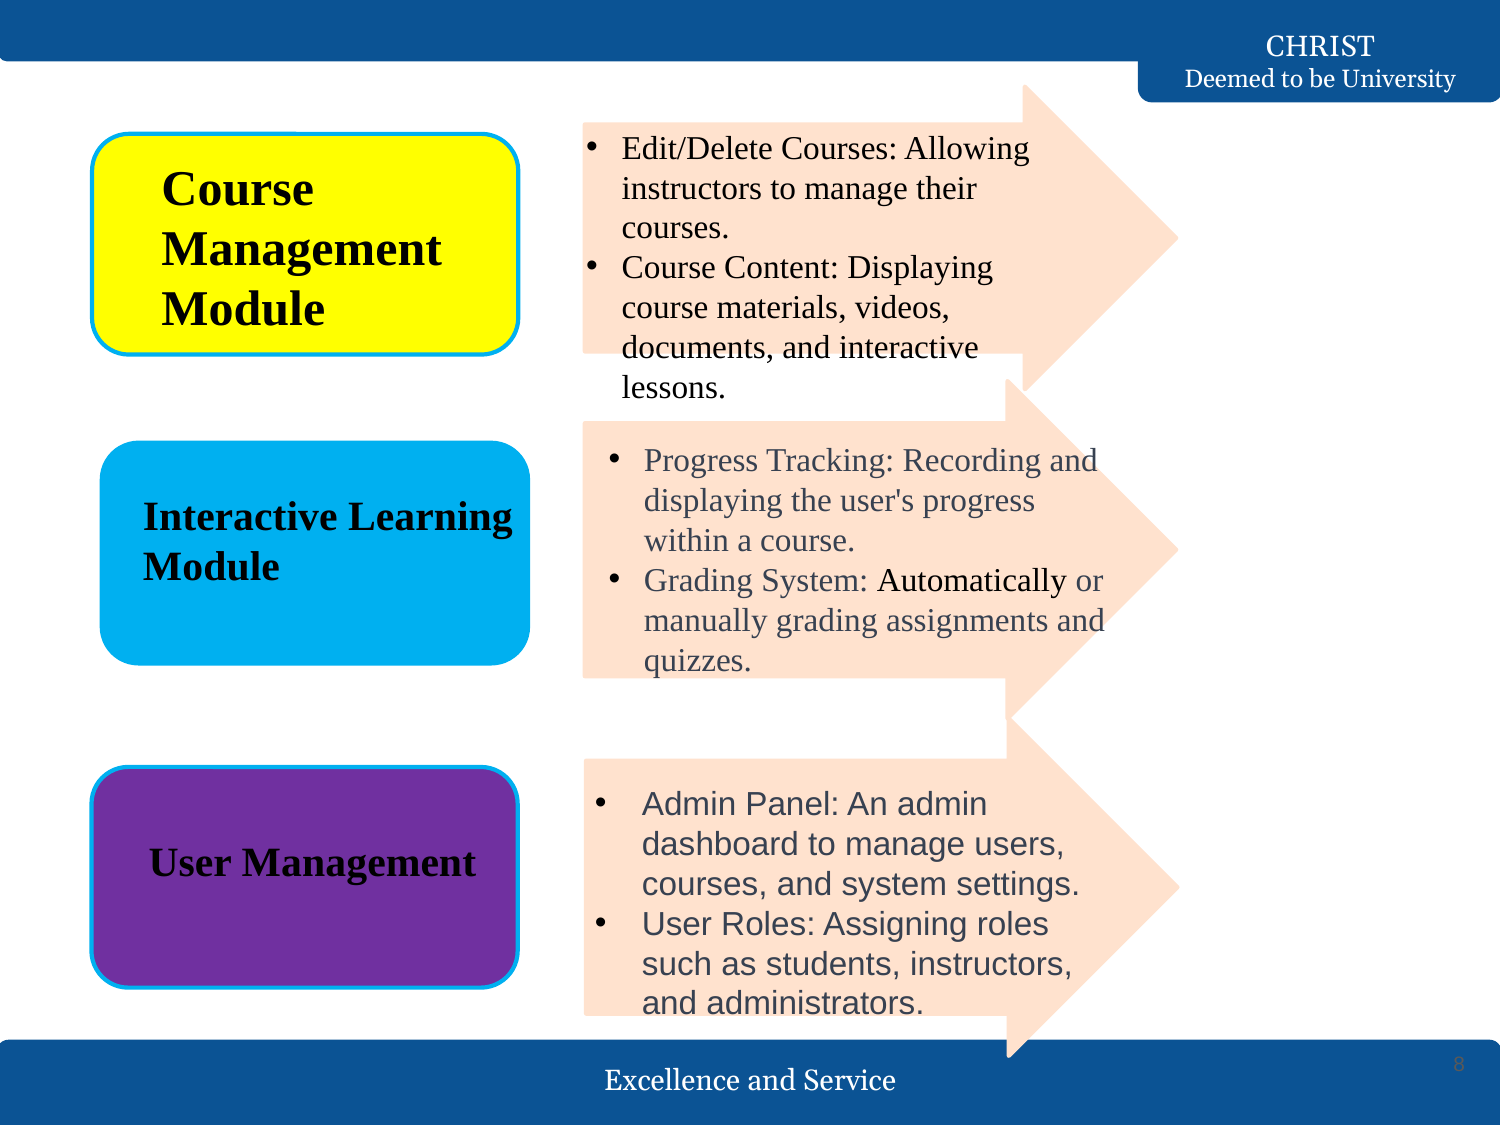

Edit/Delete Courses: Allowing instructors to manage their courses.
Course Content: Displaying course materials, videos, documents, and interactive lessons.

Course Management Module

Progress Tracking: Recording and displaying the user's progress within a course.
Grading System: Automatically or manually grading assignments and quizzes.

Interactive Learning Module

Admin Panel: An admin dashboard to manage users, courses, and system settings.
User Roles: Assigning roles such as students, instructors, and administrators.

   User Management
8